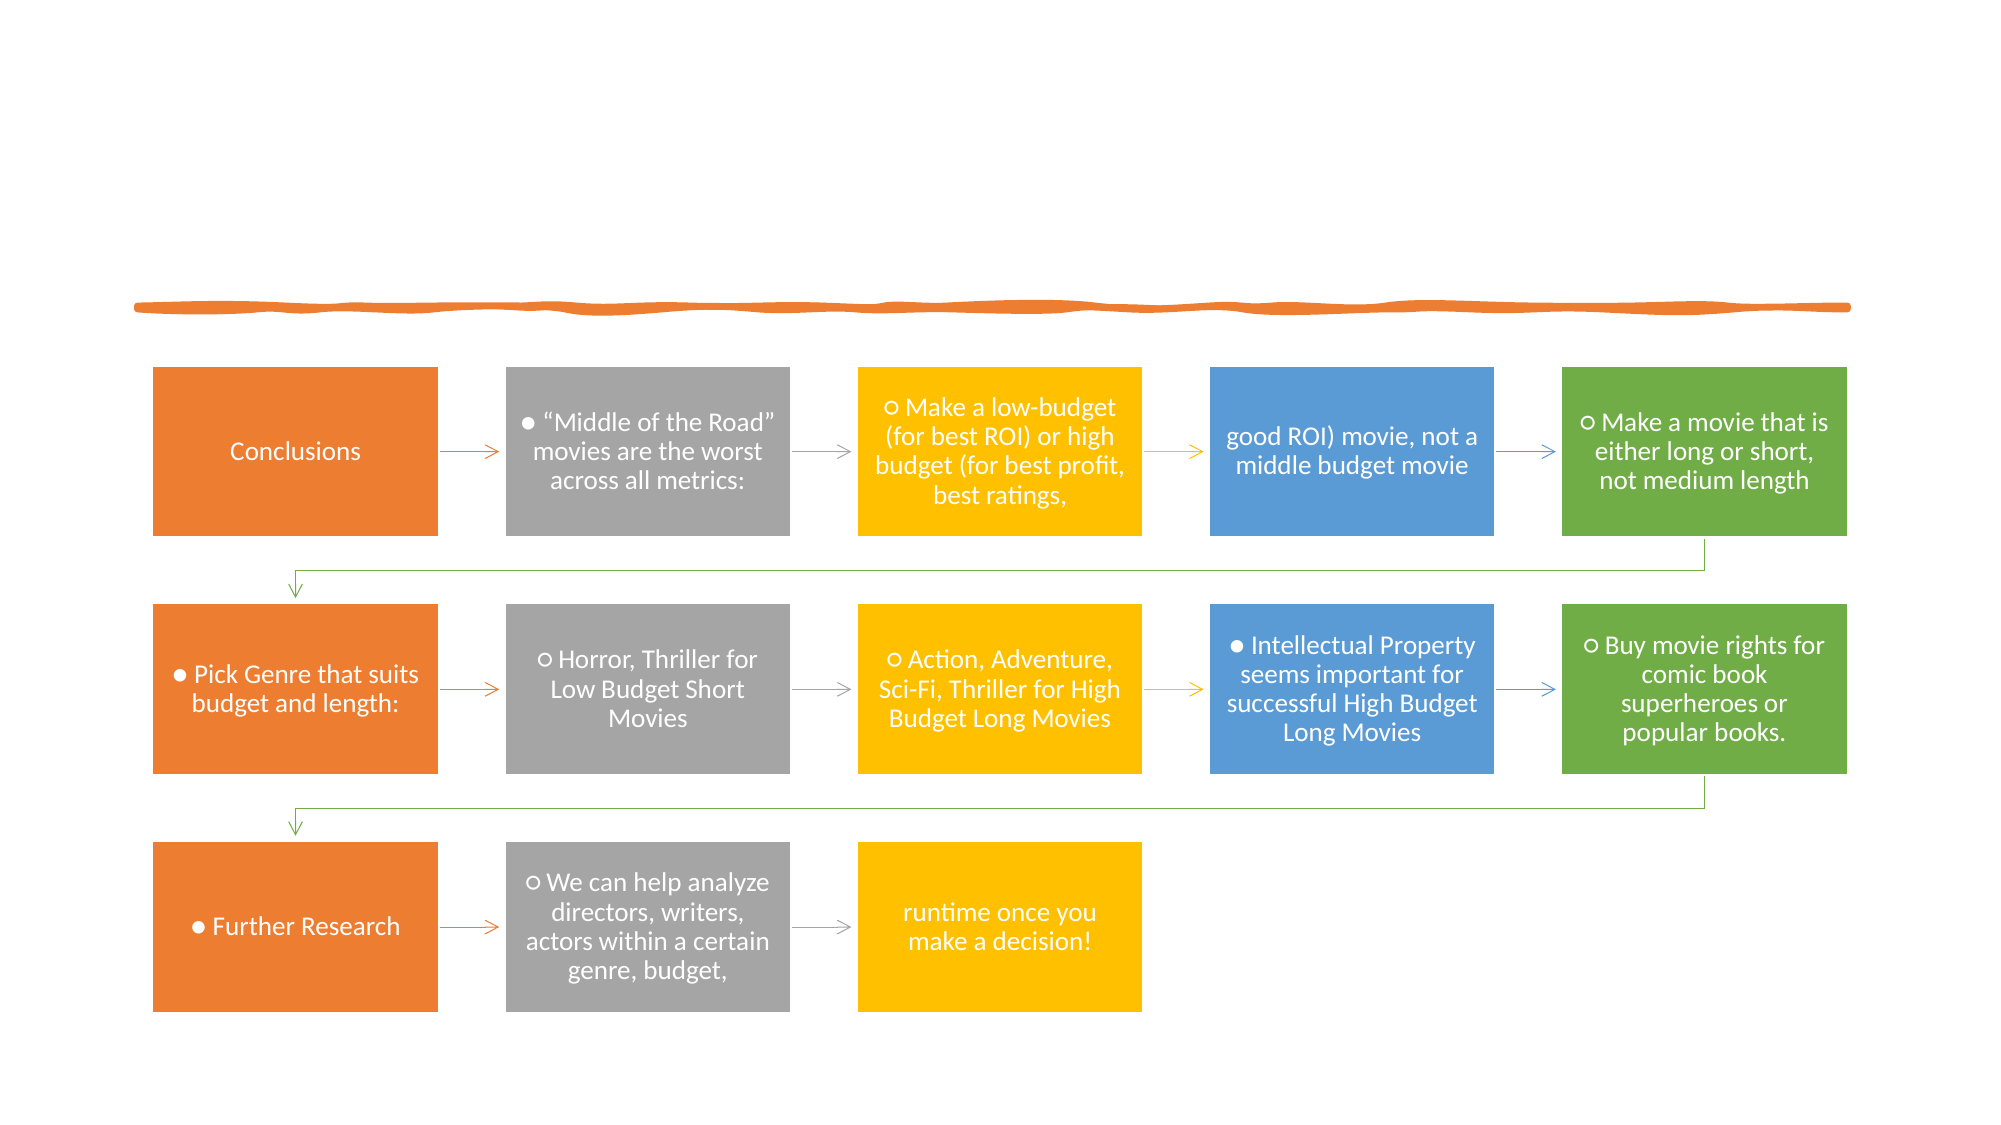

#

Conclusions

● “Middle of the Road” movies are the worst across all metrics:

○ Make a low-budget (for best ROI) or high budget (for best profit, best ratings,

good ROI) movie, not a middle budget movie

○ Make a movie that is either long or short, not medium length

● Pick Genre that suits budget and length:

○ Horror, Thriller for Low Budget Short Movies

○ Action, Adventure, Sci-Fi, Thriller for High Budget Long Movies

● Intellectual Property seems important for successful High Budget Long Movies

○ Buy movie rights for comic book superheroes or popular books.

● Further Research

○ We can help analyze directors, writers, actors within a certain genre, budget,
runtime once you make a decision!